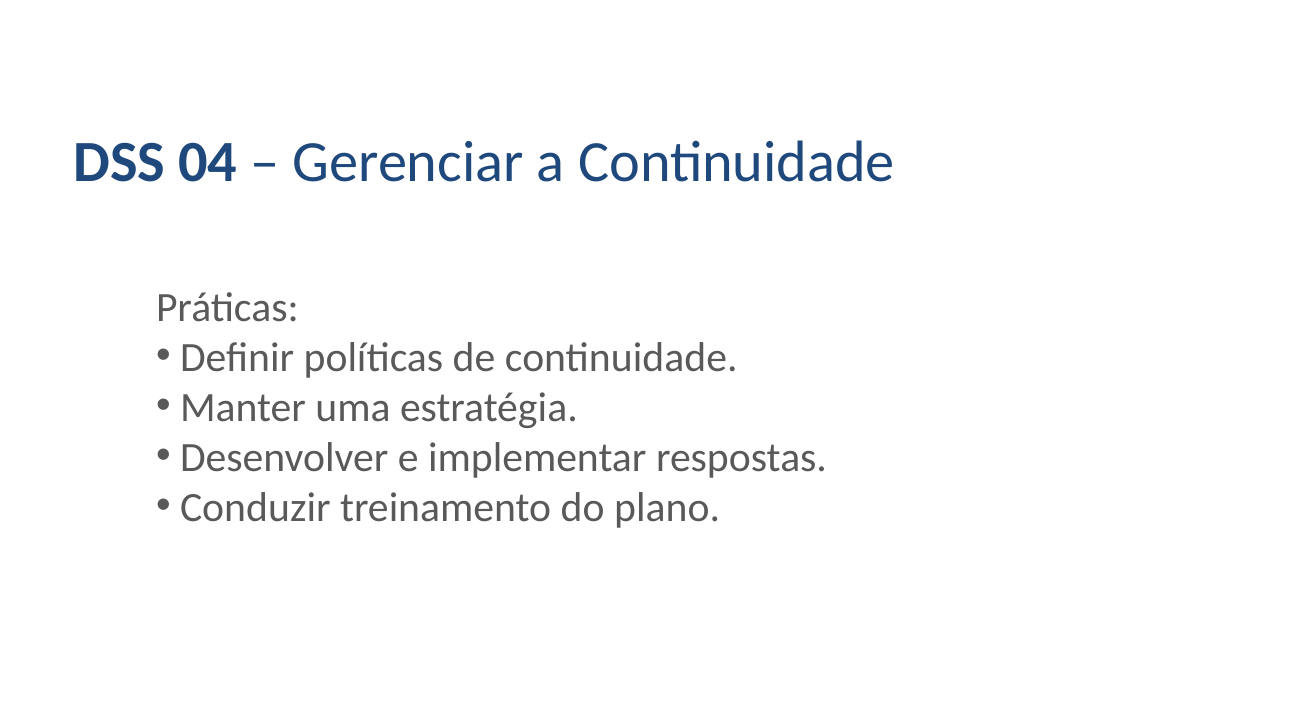

DSS 04 – Gerenciar a Continuidade

Práticas:
 Definir políticas de continuidade.
 Manter uma estratégia.
 Desenvolver e implementar respostas.
 Conduzir treinamento do plano.